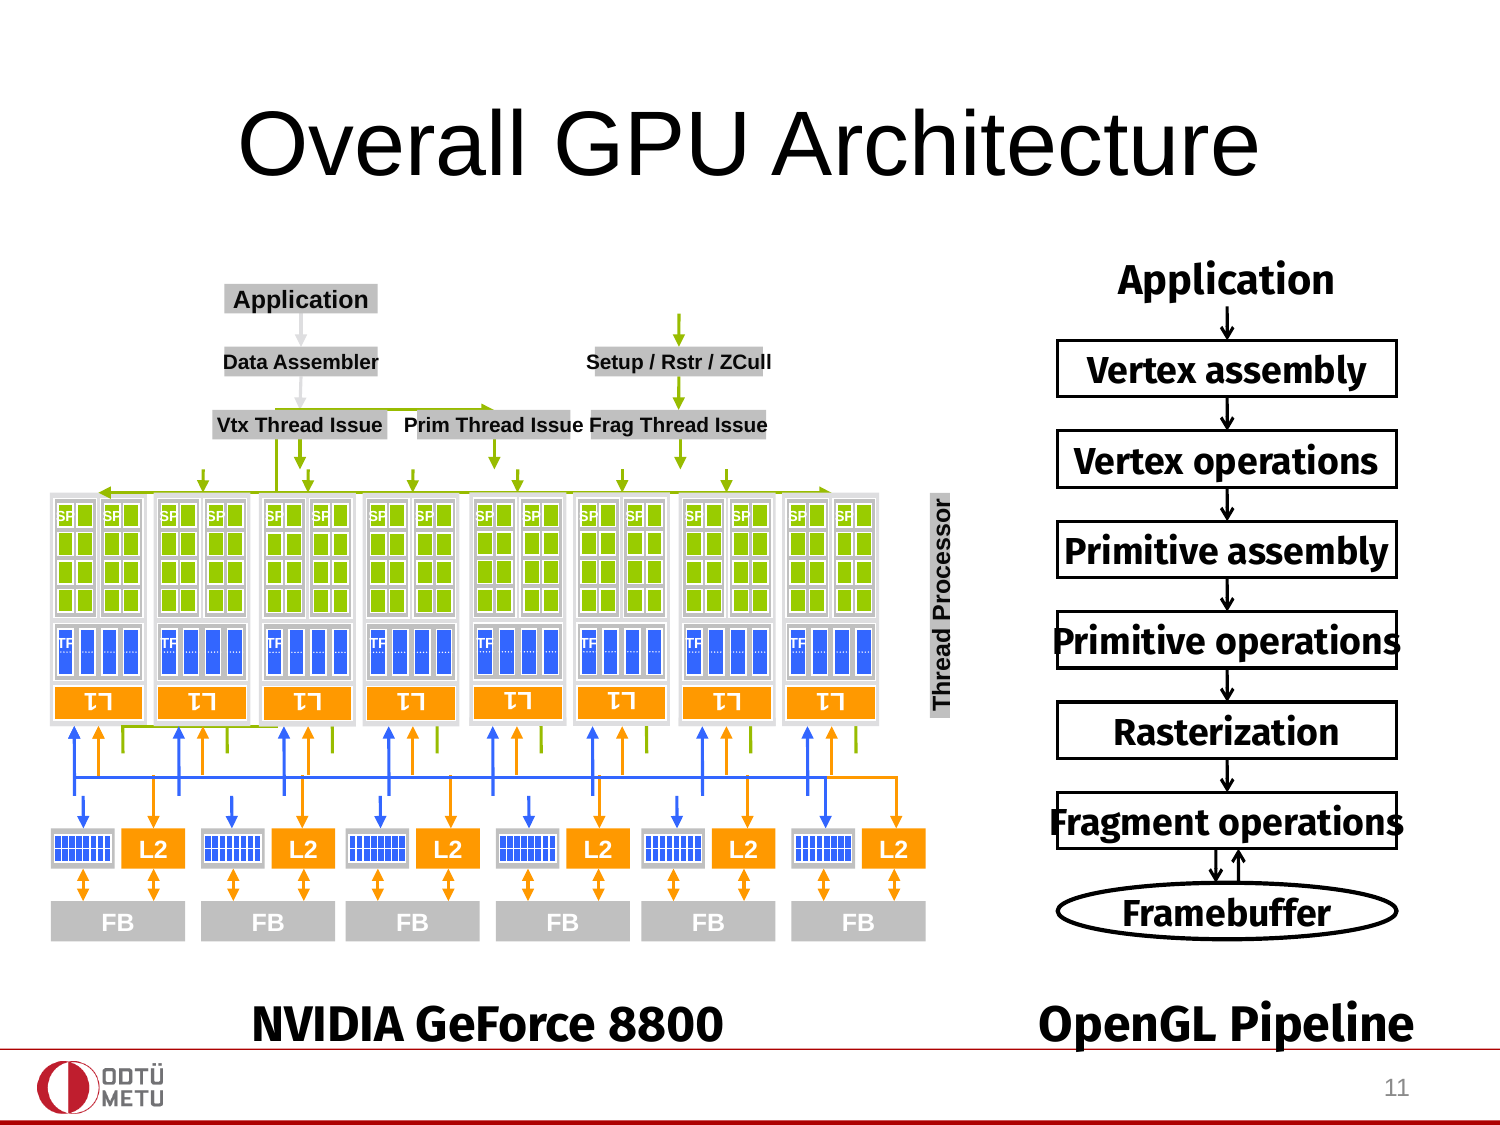

# Overall GPU Architecture
Application

Vertex assembly

Vertex operations

Primitive assembly

Primitive operations

Rasterization

Fragment operations

Framebuffer
OpenGL Pipeline

Application
Data Assembler
Setup / Rstr / ZCull
Vtx Thread Issue
Prim Thread Issue
Frag Thread Issue

SP

SP

TF

L1

SP

SP

TF

L1

SP

SP

TF

L1

SP

SP

TF

L1

SP

SP

TF

L1

SP

SP

TF

L1

SP

SP

TF

L1

SP

SP

TF

L1
Thread Processor

L2
FB

L2
FB

L2
FB

L2
FB

L2
FB

L2
FB
NVIDIA GeForce 8800

11